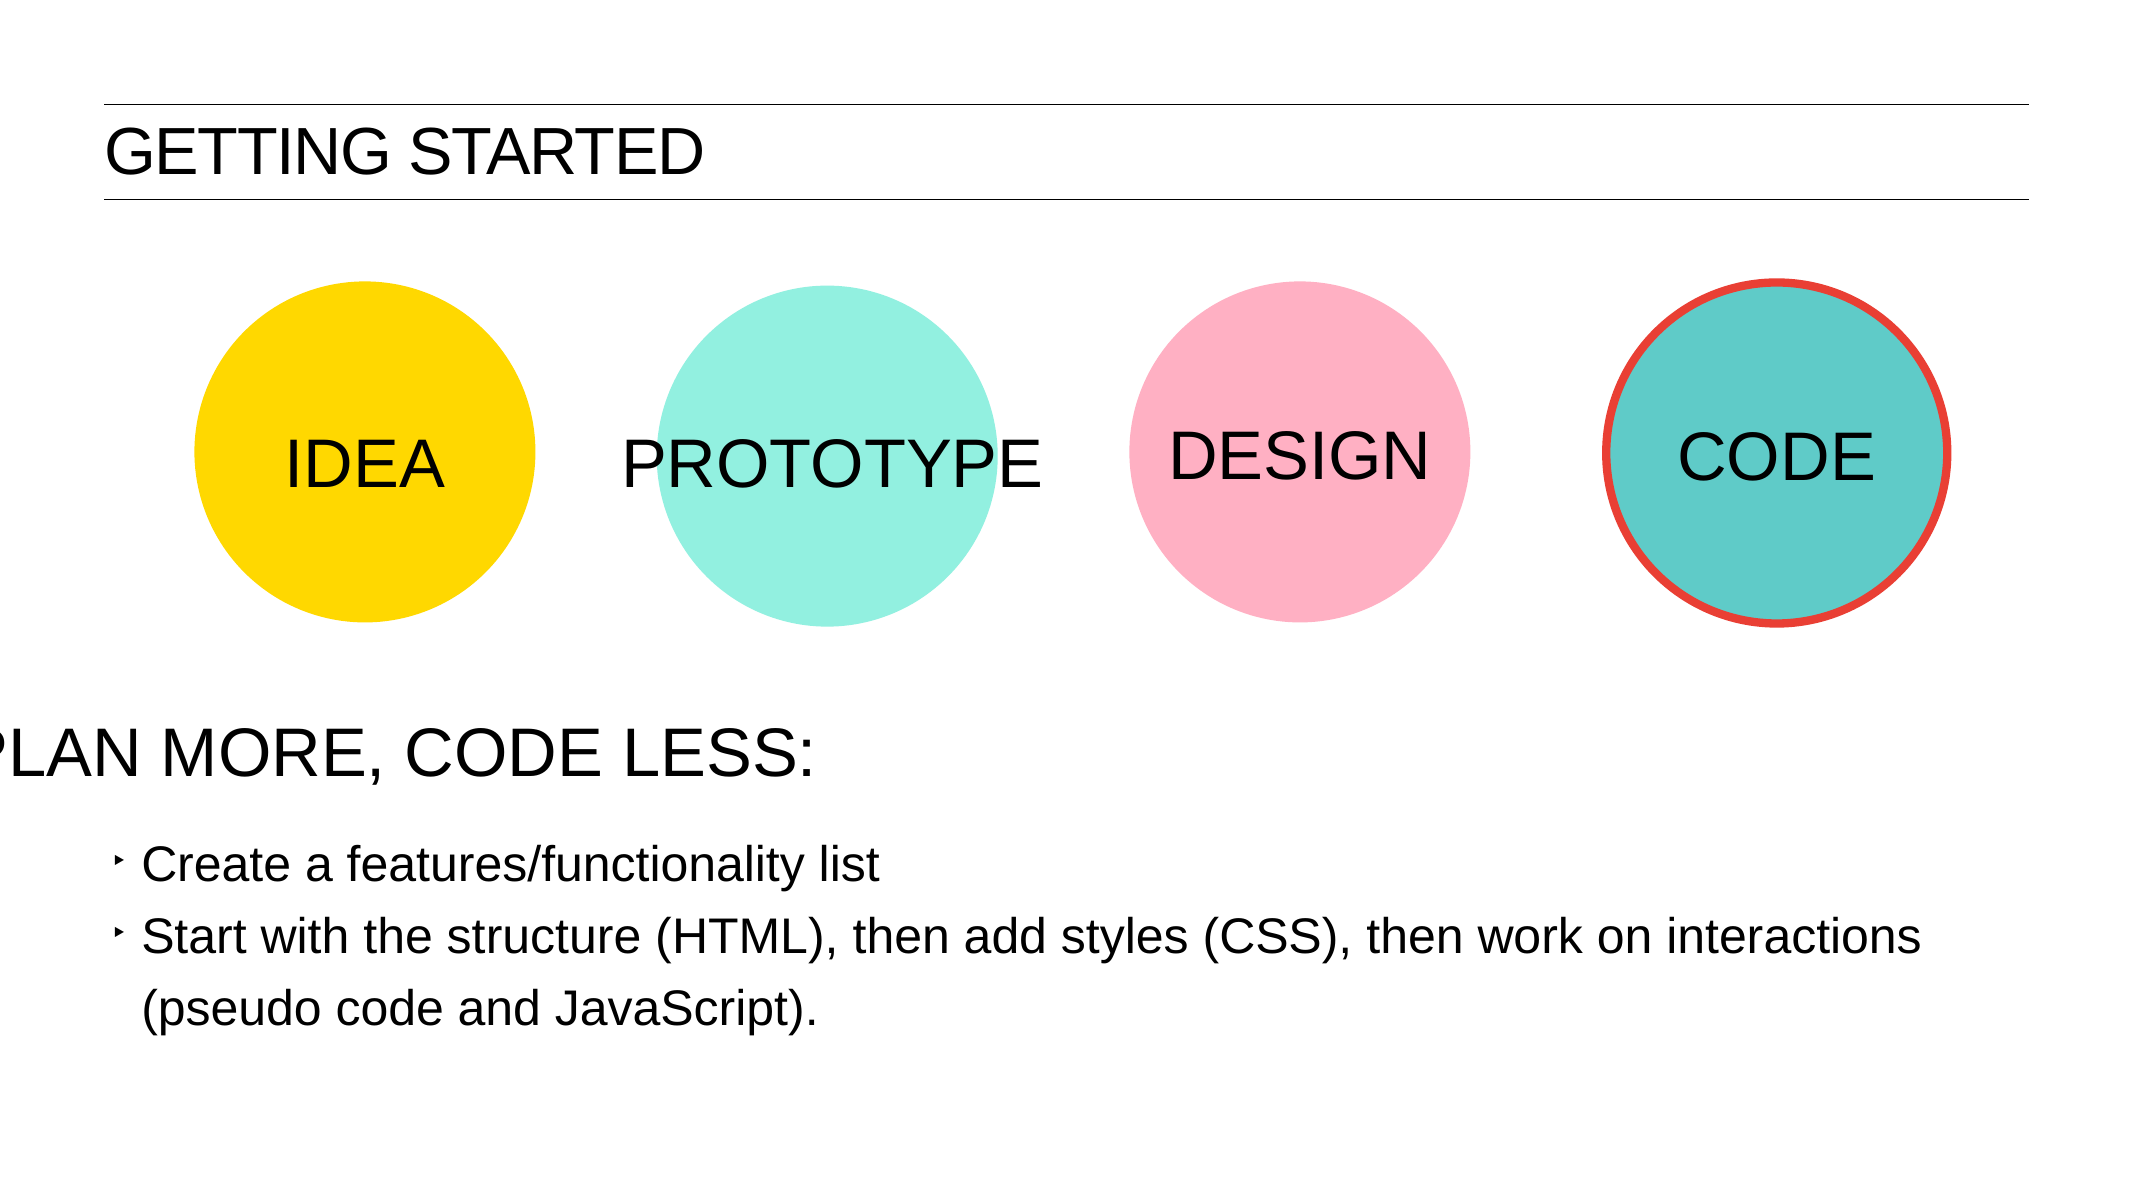

getting started

DESIGN
CODE
IDEA
PROTOTYPE
PLAN MORE, CODE LESS:
Create a features/functionality list
Start with the structure (HTML), then add styles (CSS), then work on interactions (pseudo code and JavaScript).